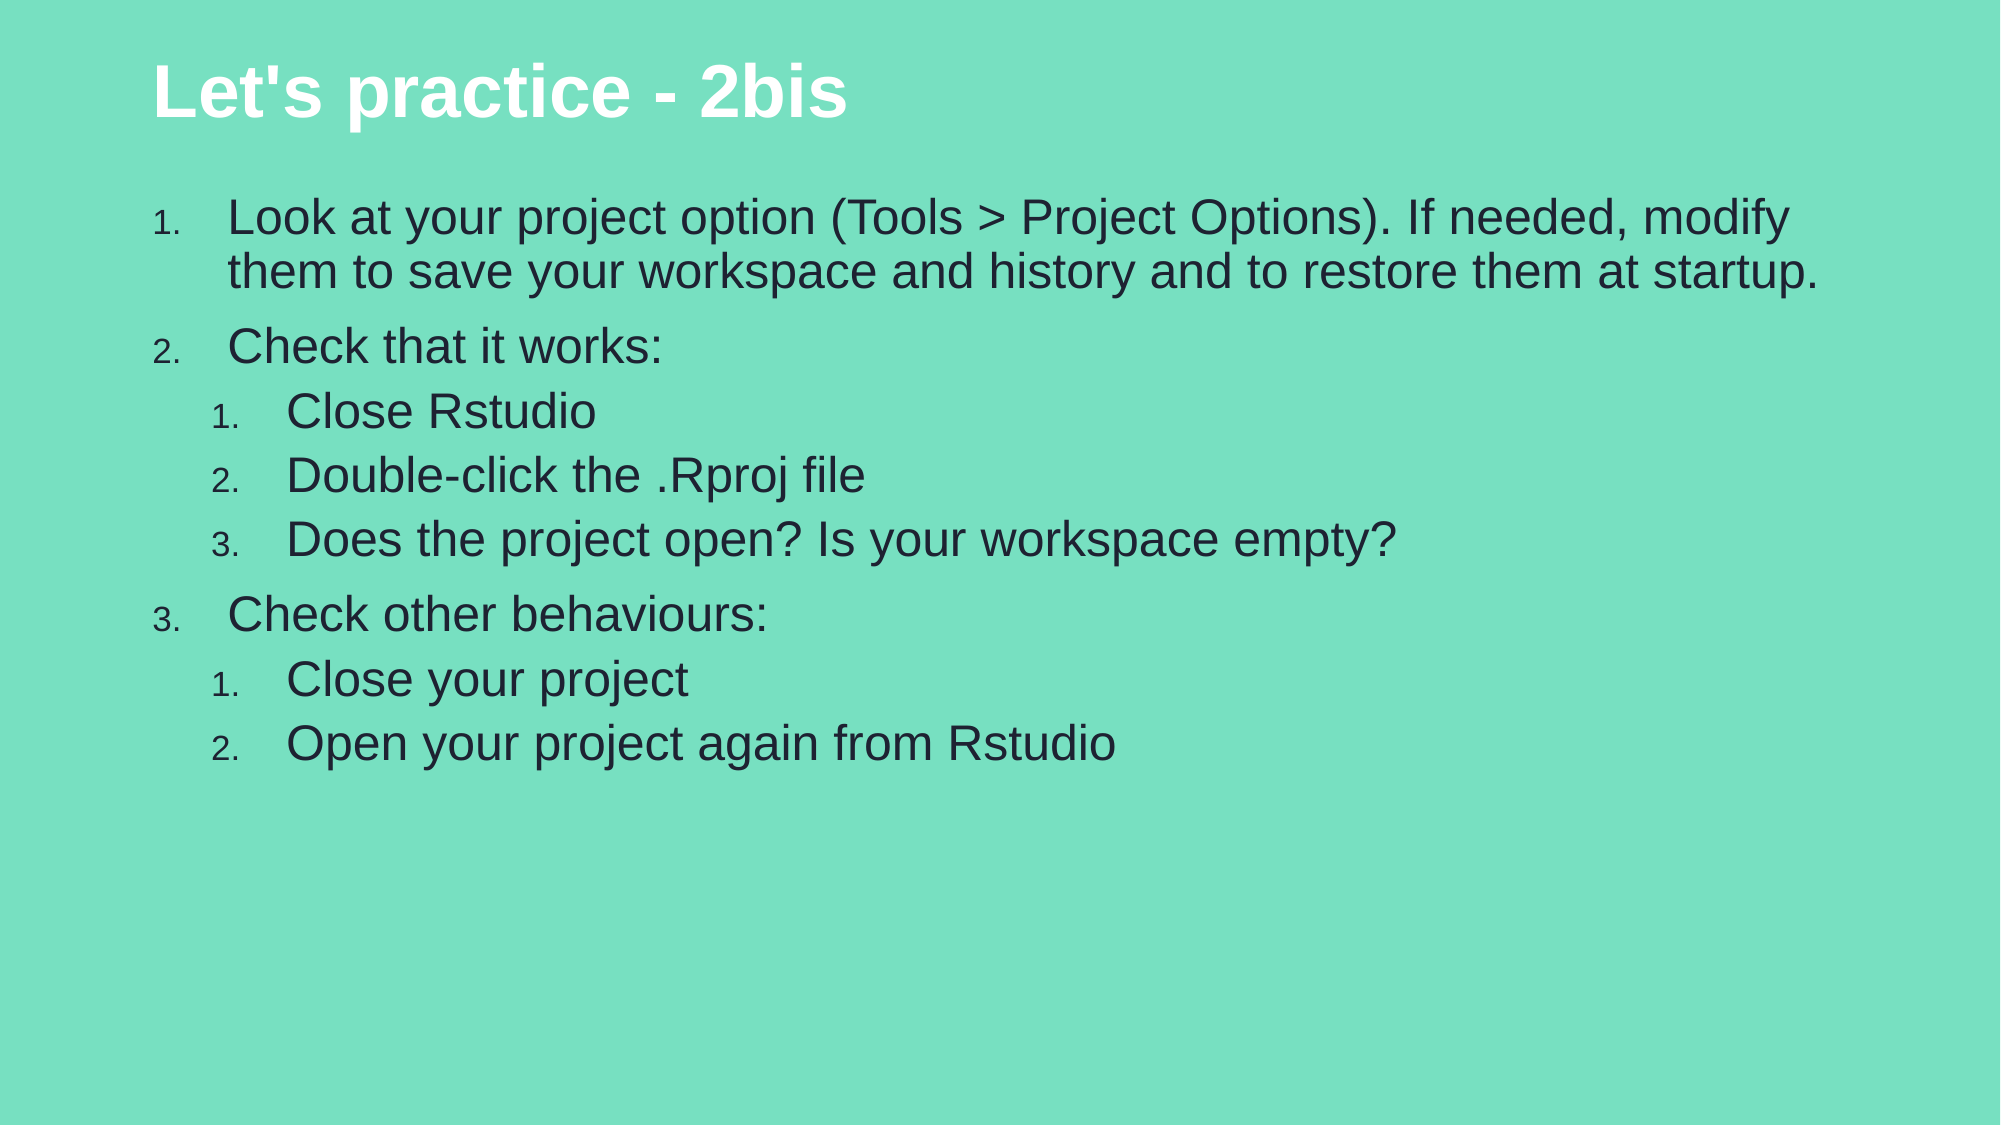

Let's practice - 2bis
Look at your project option (Tools > Project Options). If needed, modify them to save your workspace and history and to restore them at startup.
Check that it works:
Close Rstudio
Double-click the .Rproj file
Does the project open? Is your workspace empty?
Check other behaviours:
Close your project
Open your project again from Rstudio